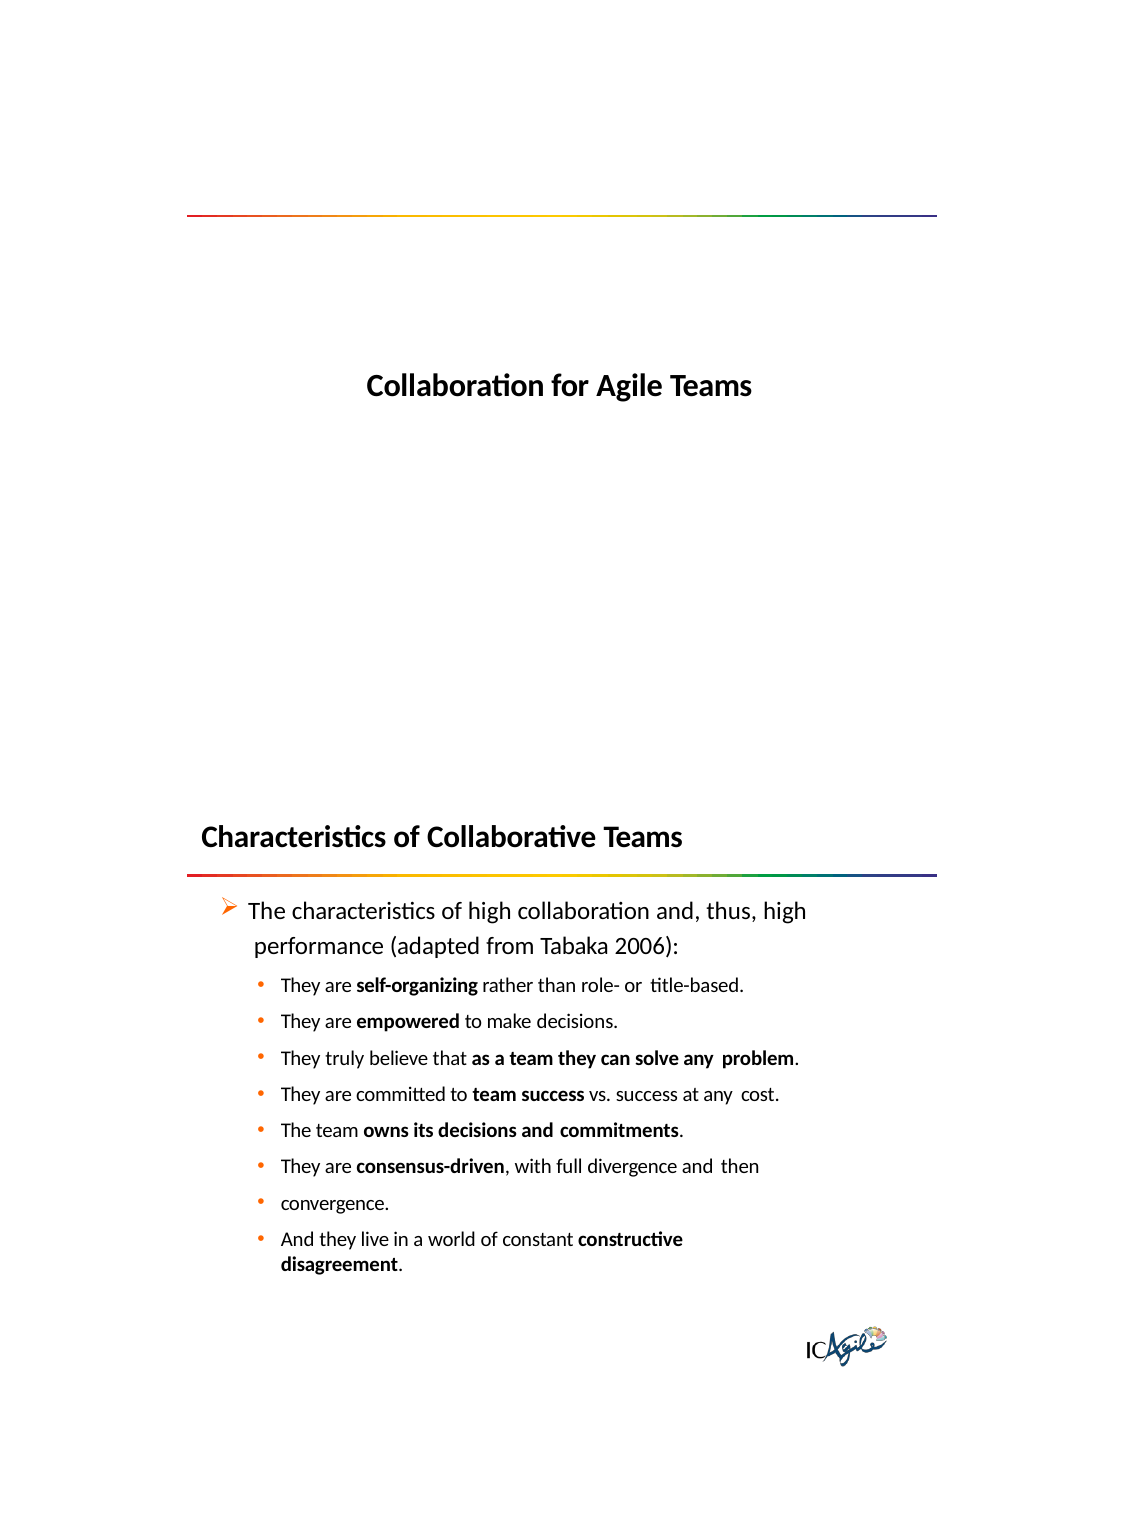

Collaboration for Agile Teams
Characteristics of Collaborative Teams

The characteristics of high collaboration and, thus, high  performance (adapted from Tabaka 2006):
They are self-organizing rather than role- or title-based.
They are empowered to make decisions.
They truly believe that as a team they can solve any problem.
They are committed to team success vs. success at any cost.
The team owns its decisions and commitments.
They are consensus-driven, with full divergence and then
convergence.
And they live in a world of constant constructive disagreement.